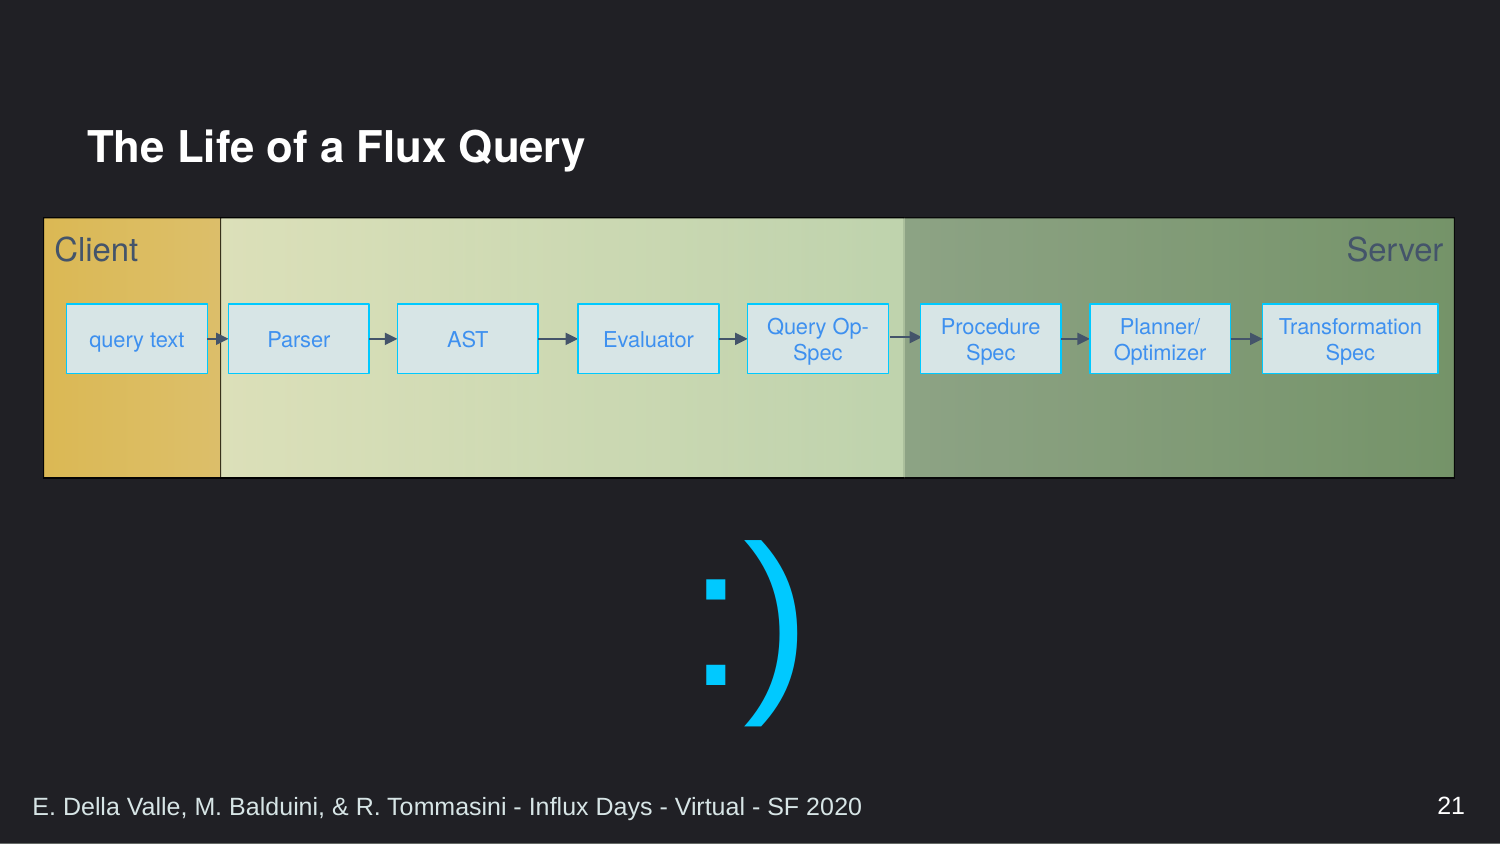

# The Life of a Flux Query
Client
Server
Query Op-Spec
query text
Parser
AST
Evaluator
Procedure Spec
Transformation Spec
Planner/
Optimizer
:)
21
E. Della Valle, M. Balduini, & R. Tommasini - Influx Days - Virtual - SF 2020